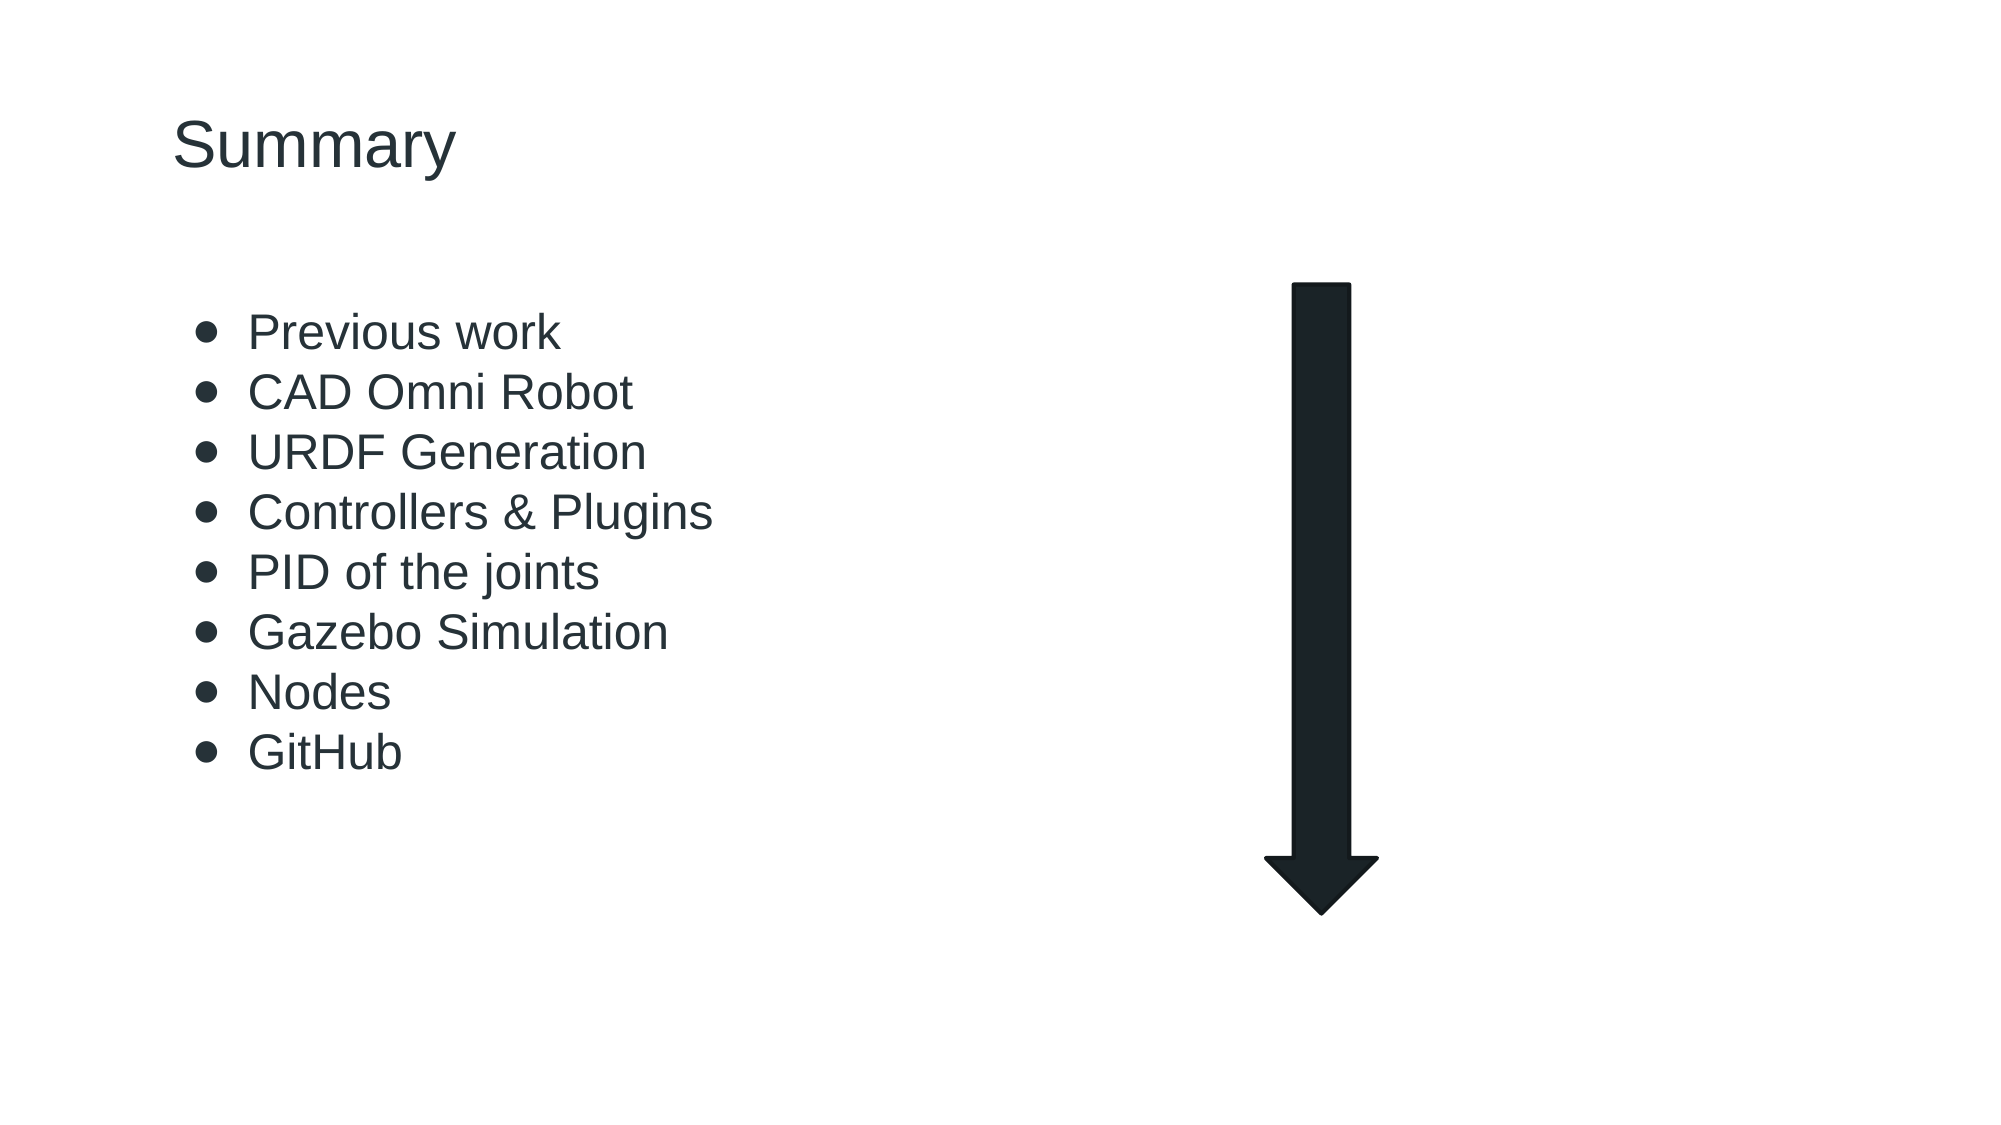

# Summary
Previous work
CAD Omni Robot
URDF Generation
Controllers & Plugins
PID of the joints
Gazebo Simulation
Nodes
GitHub